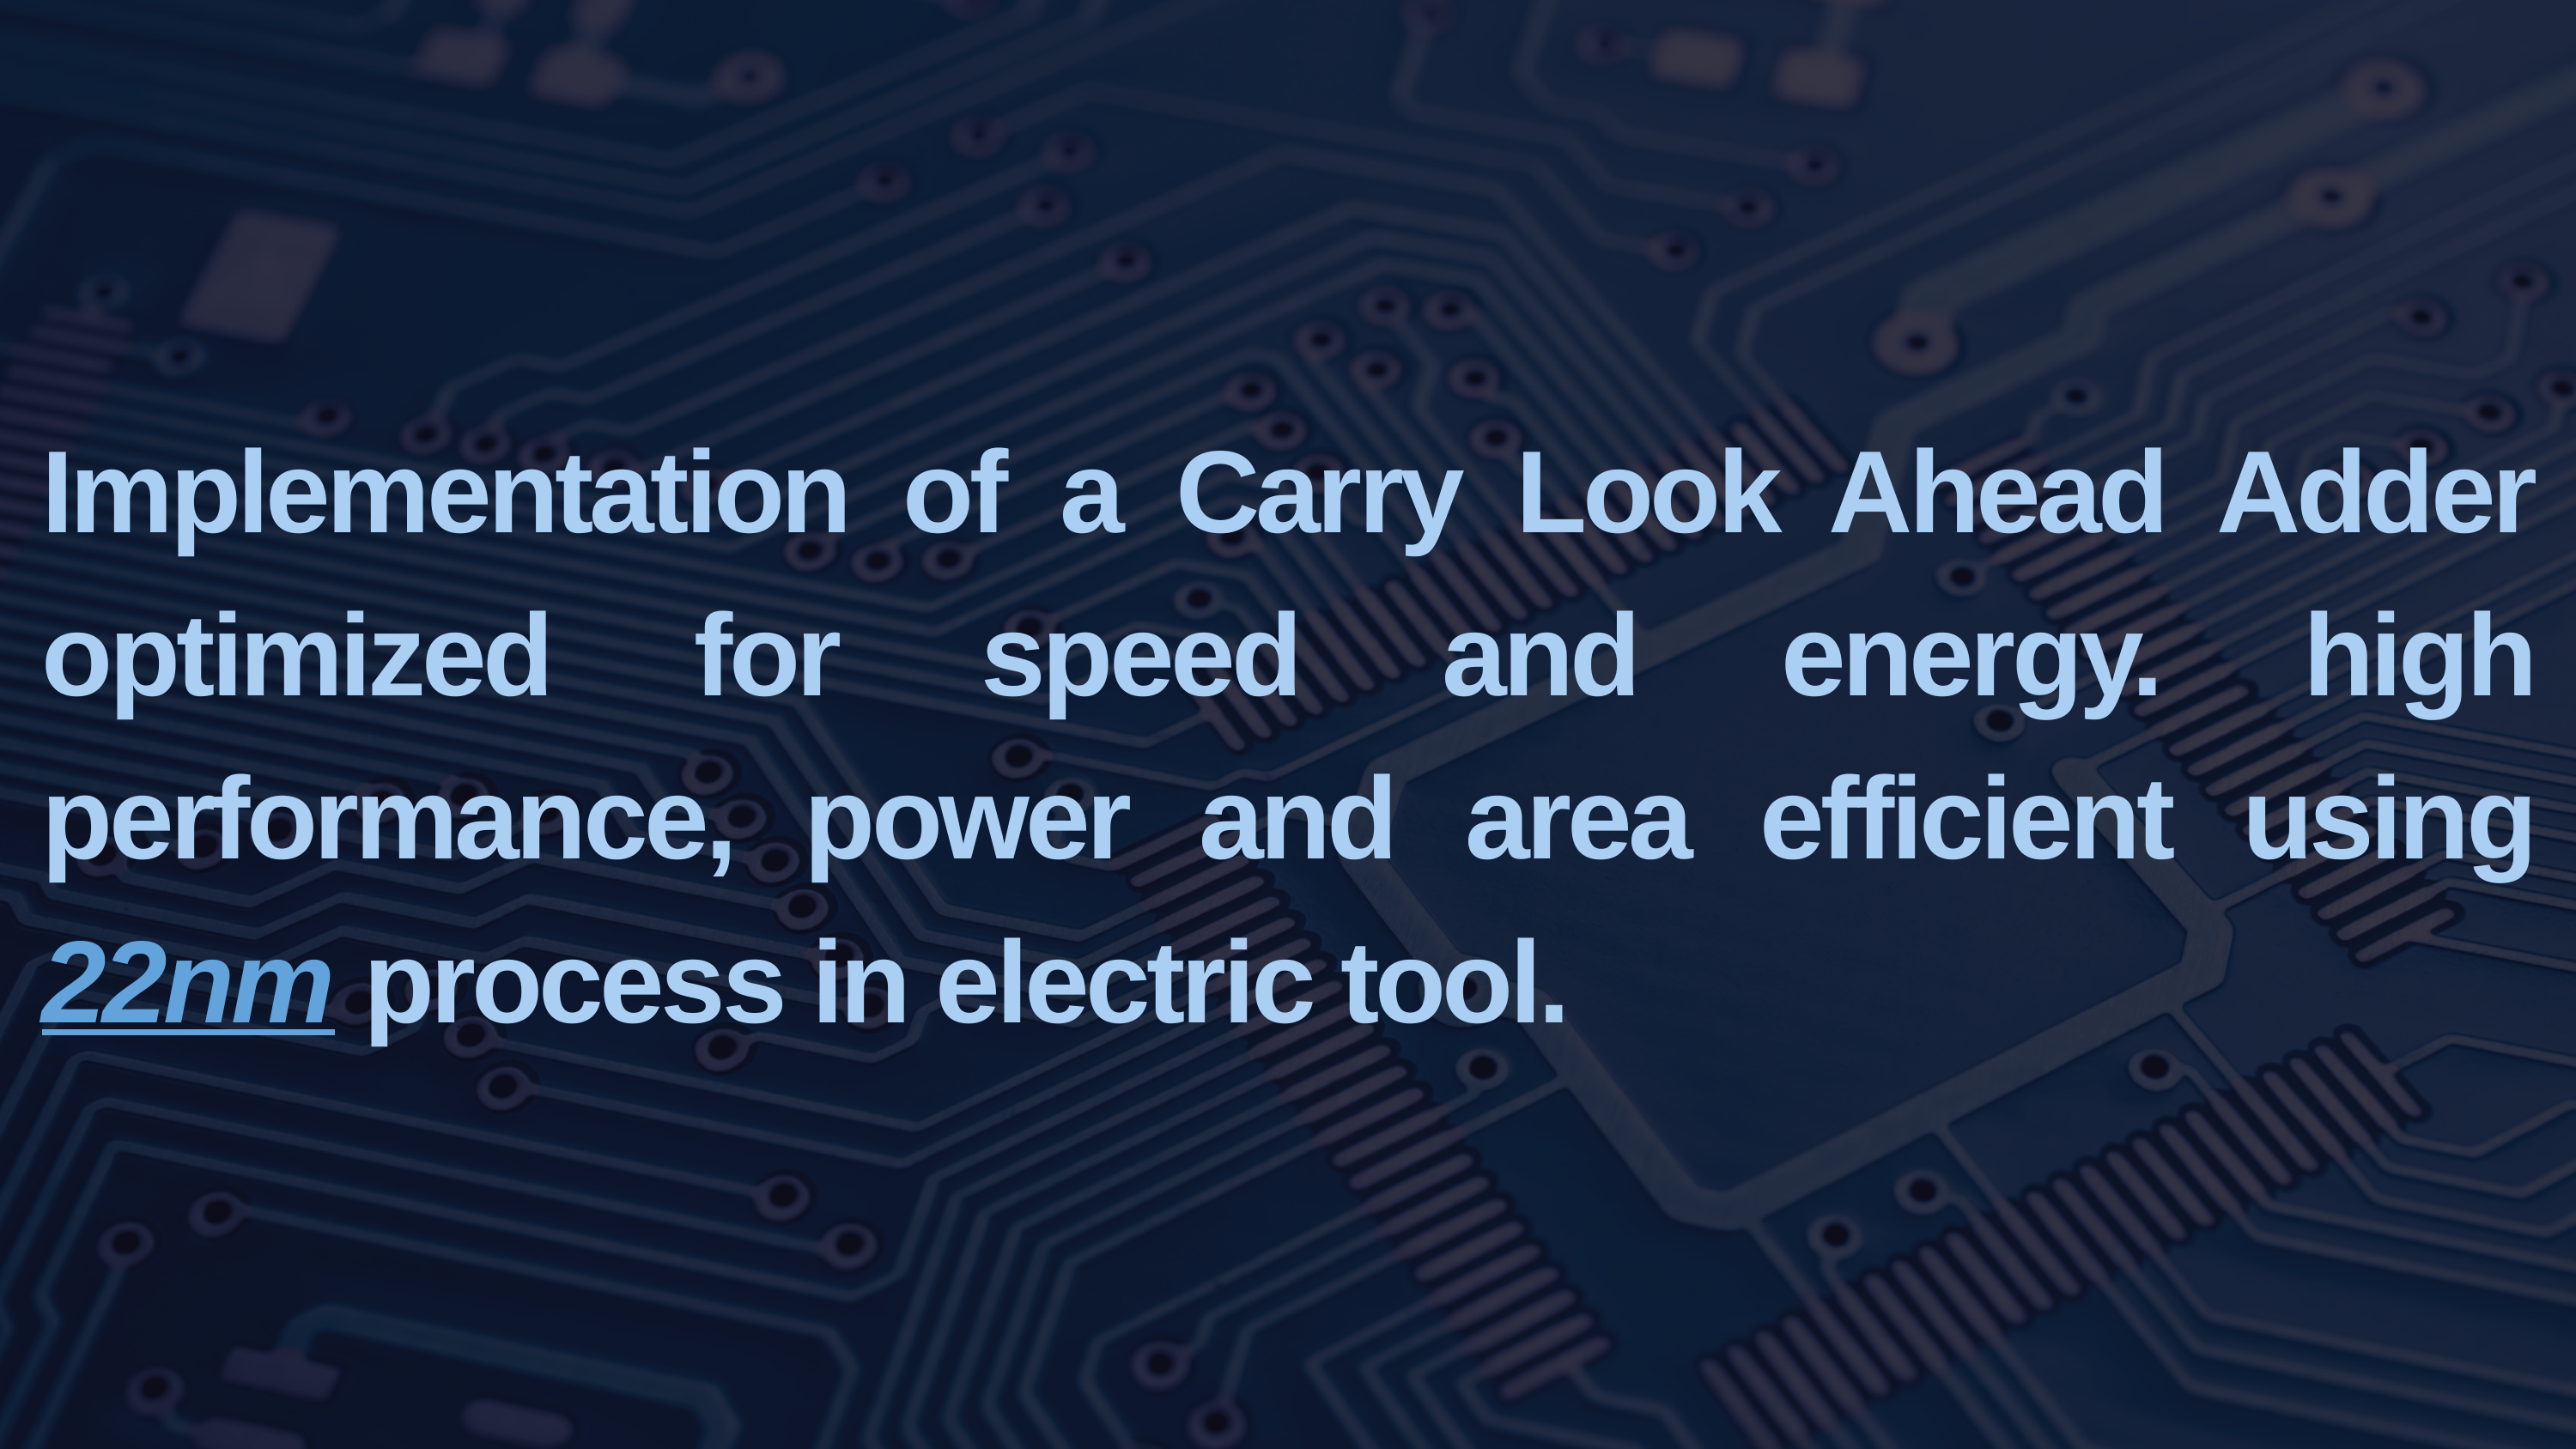

Implementation of a Carry Look Ahead Adder optimized for speed and energy. high performance, power and area efficient using 22nm process in electric tool.